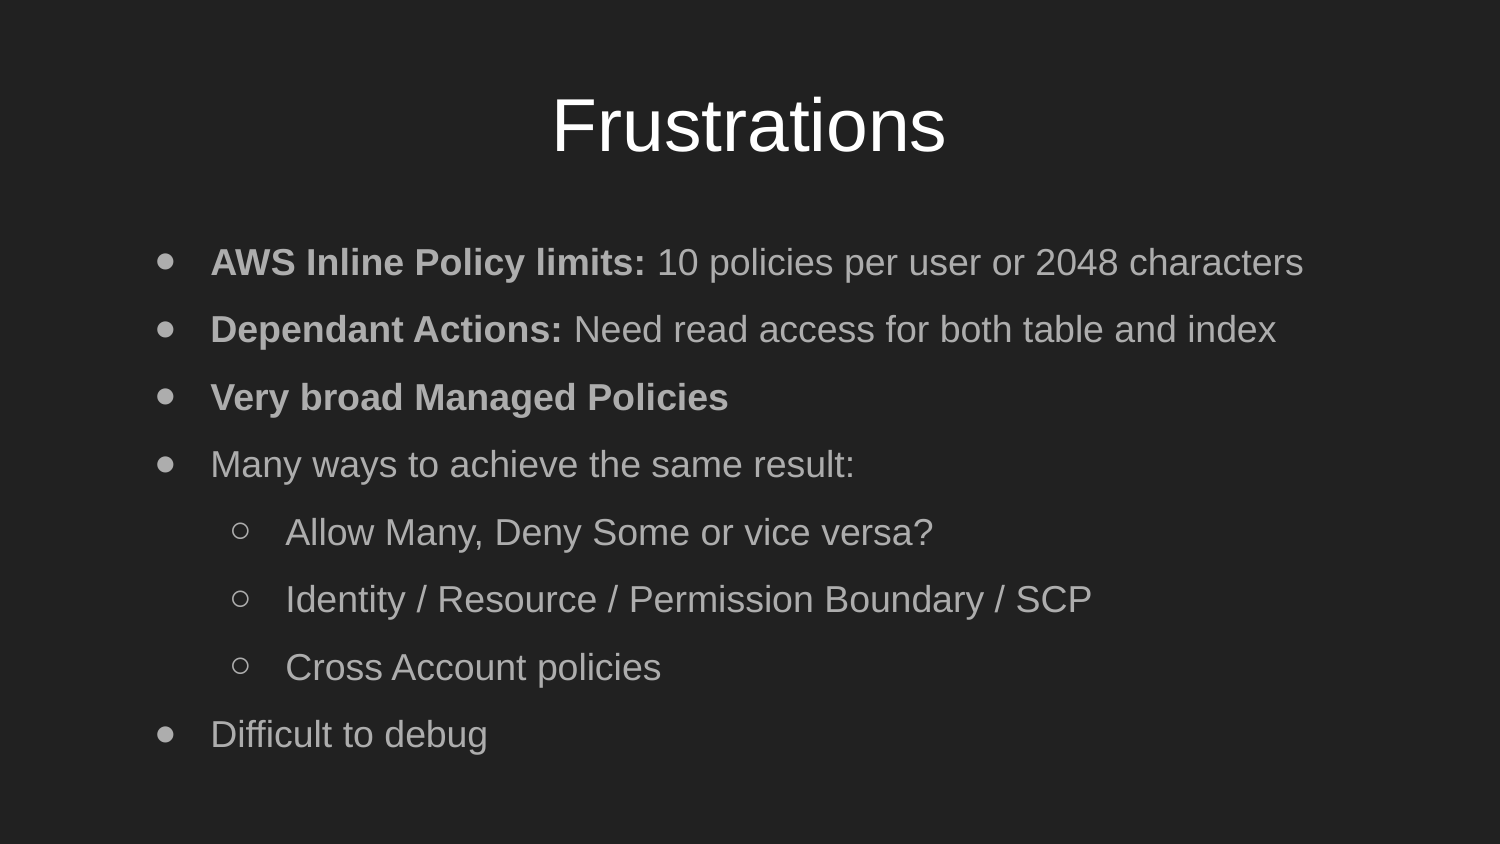

# Frustrations
AWS Inline Policy limits: 10 policies per user or 2048 characters
Dependant Actions: Need read access for both table and index
Very broad Managed Policies
Many ways to achieve the same result:
Allow Many, Deny Some or vice versa?
Identity / Resource / Permission Boundary / SCP
Cross Account policies
Difficult to debug